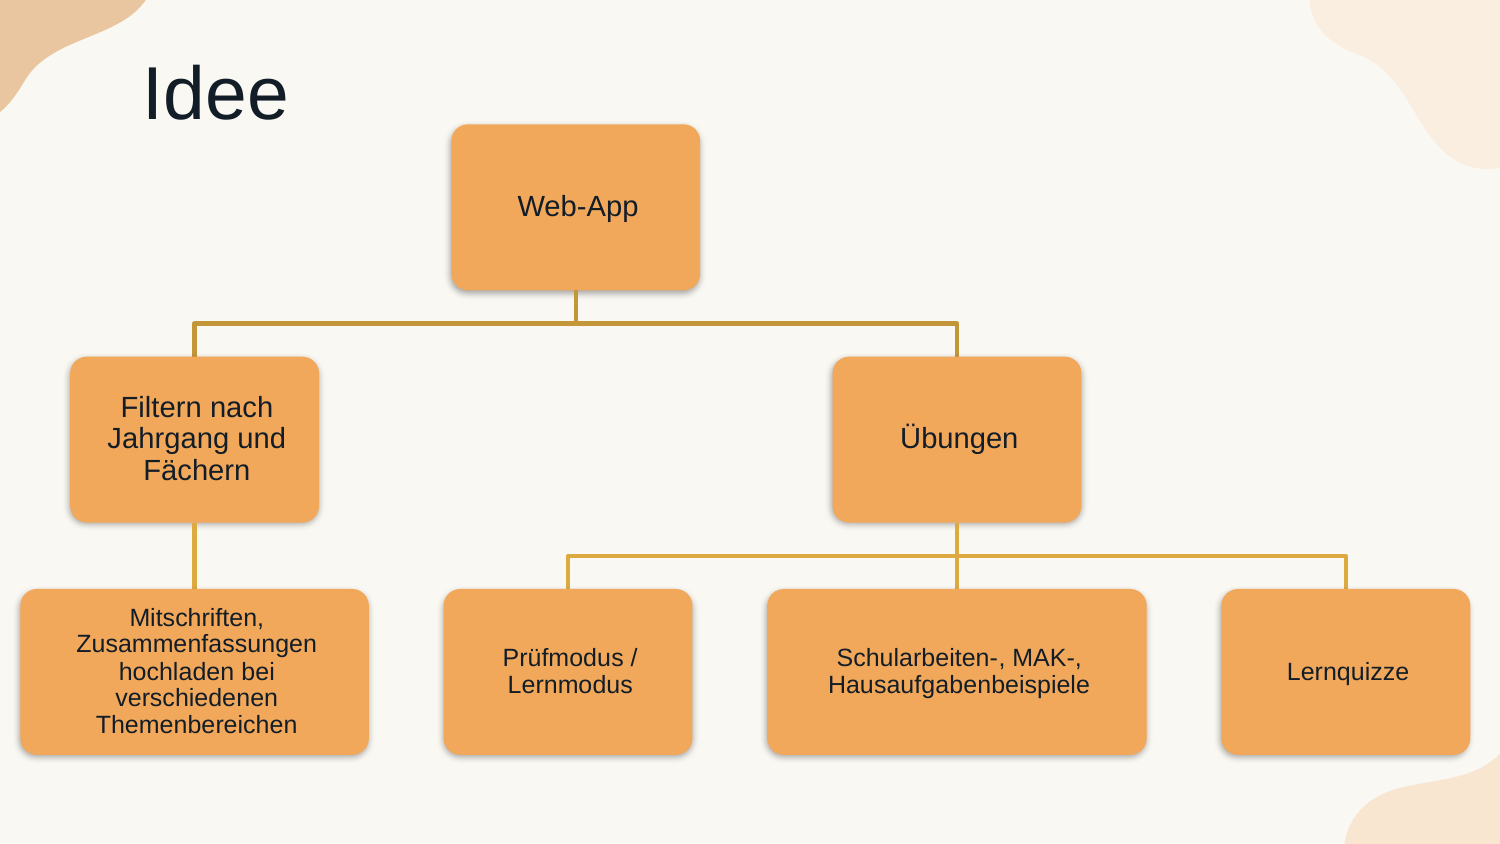

# Idee
Web-App
Filtern nach Jahrgang und Fächern
Mitschriften, Zusammenfassungen hochladen bei verschiedenen Themenbereichen
Übungen
Prüfmodus / Lernmodus
Schularbeiten-, MAK-, Hausaufgabenbeispiele
Lernquizze